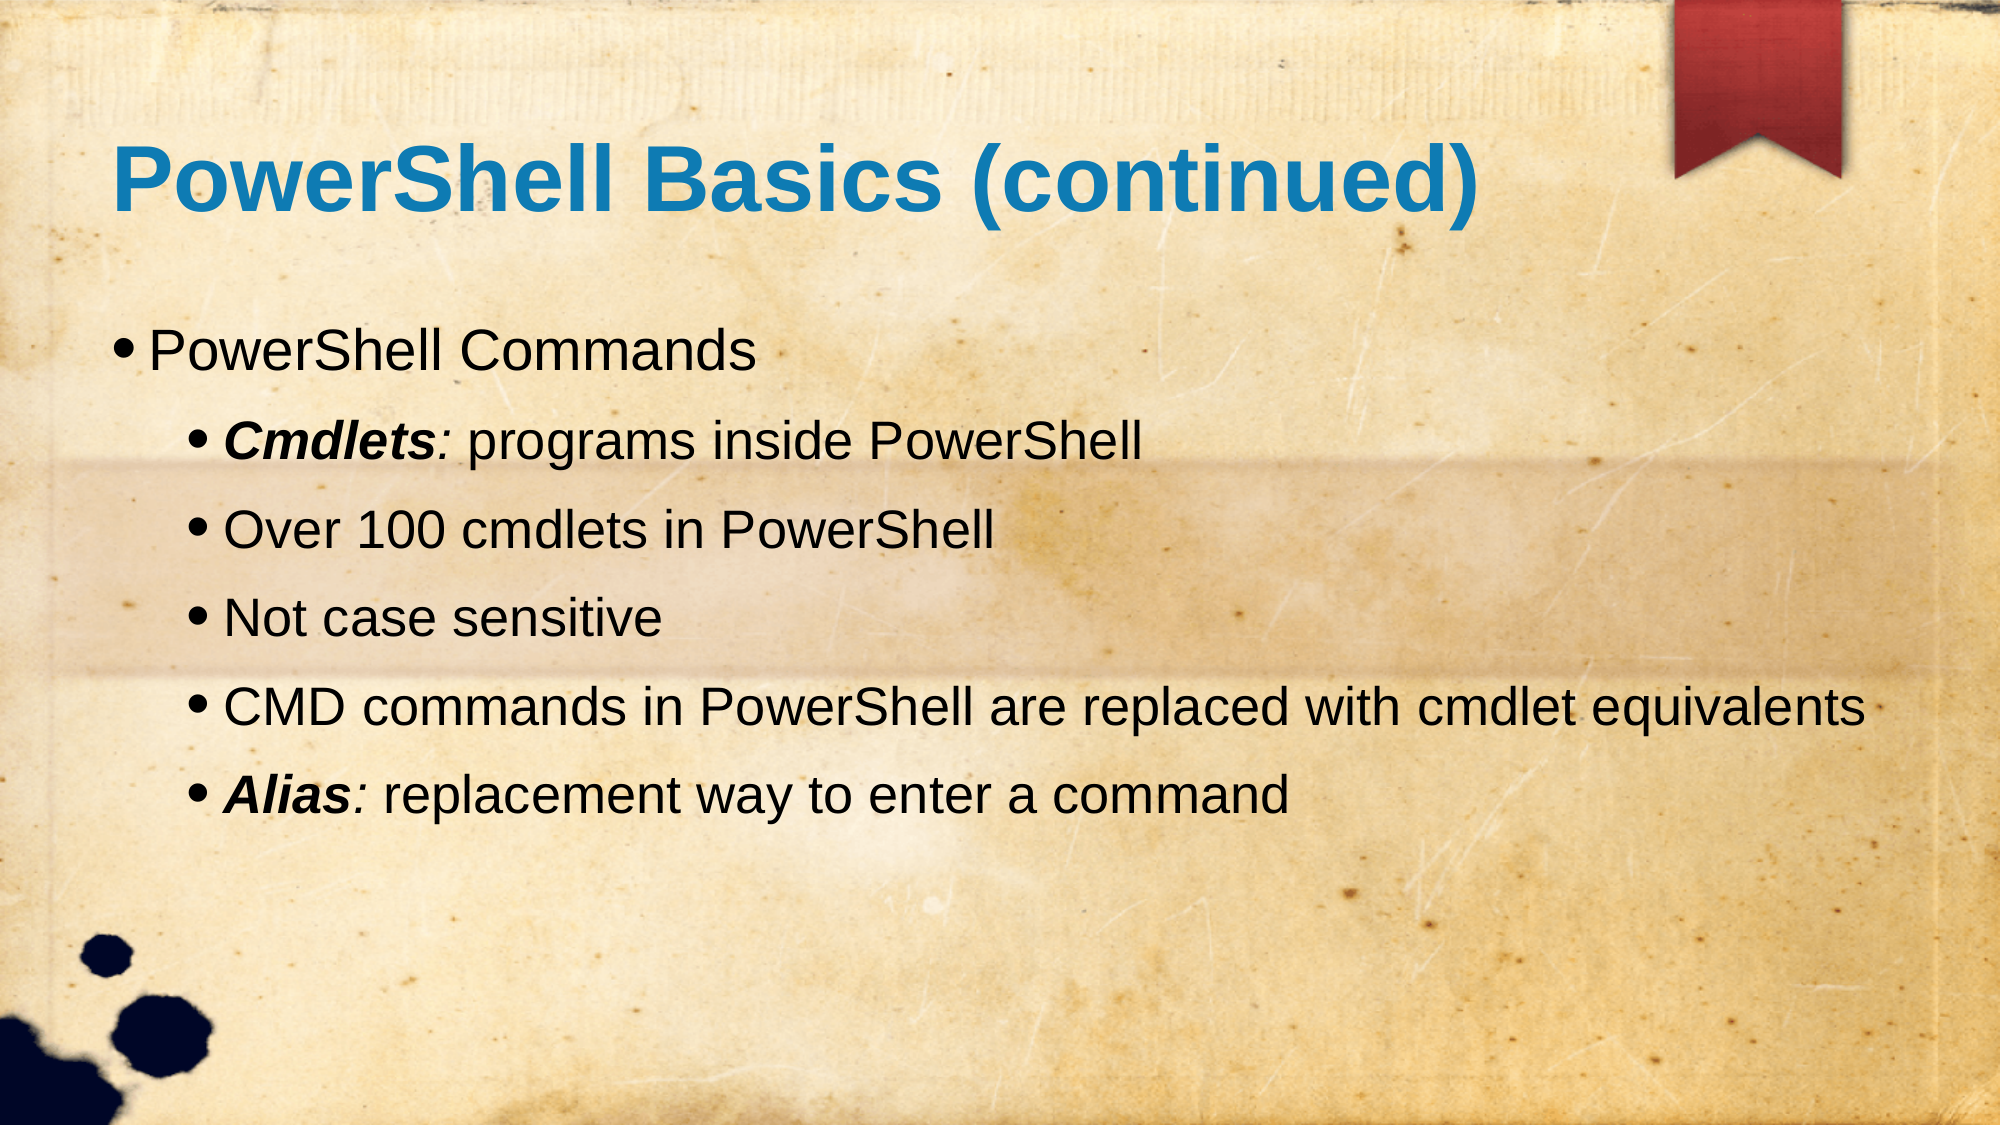

PowerShell Basics (continued)
PowerShell Commands
Cmdlets: programs inside PowerShell
Over 100 cmdlets in PowerShell
Not case sensitive
CMD commands in PowerShell are replaced with cmdlet equivalents
Alias: replacement way to enter a command